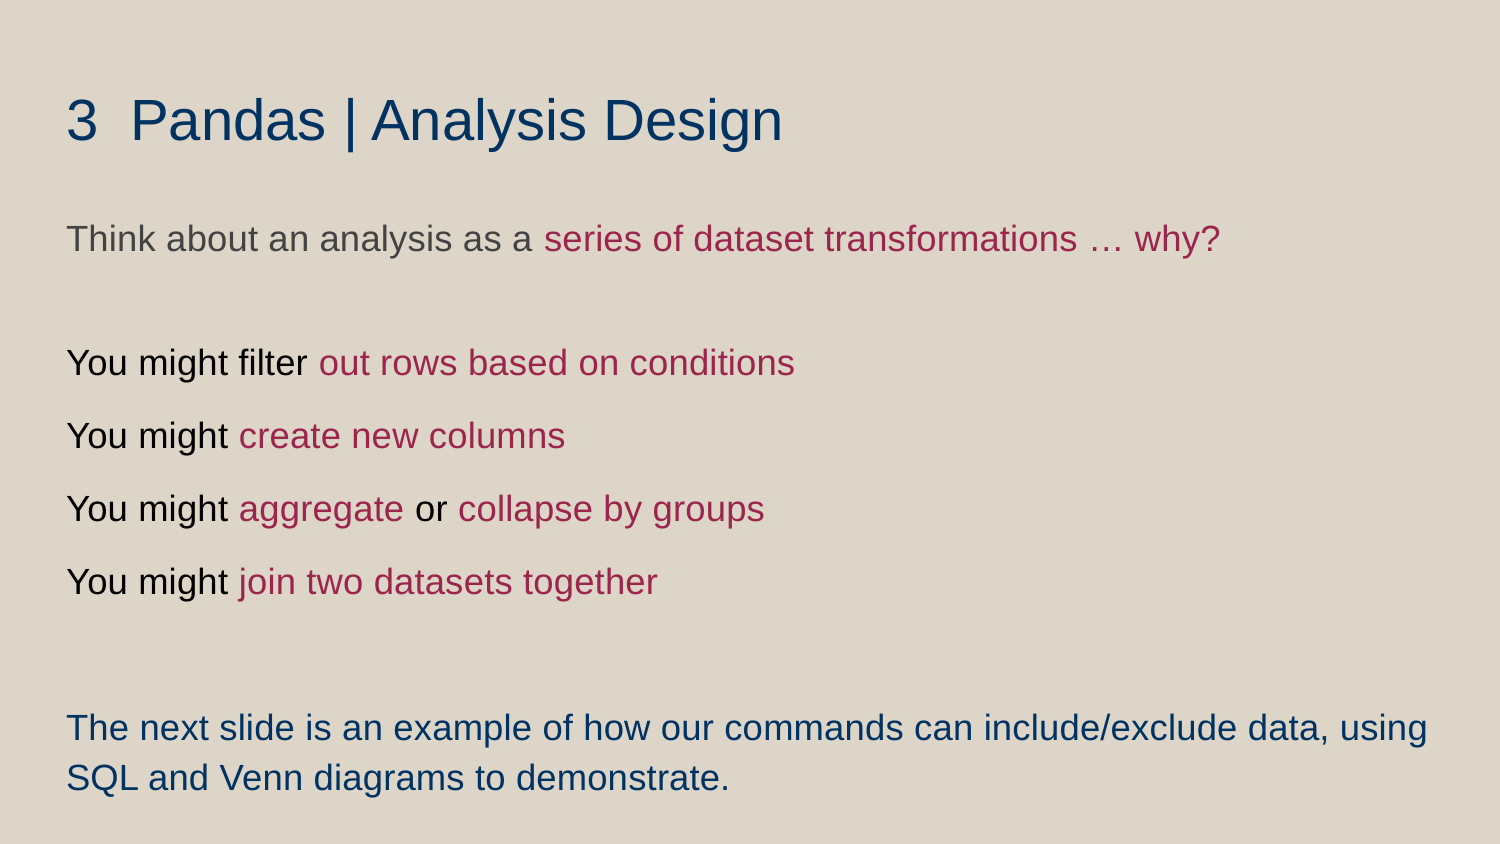

# 3  Pandas | Analysis Design
Think about an analysis as a series of dataset transformations … why?
You might filter out rows based on conditions
You might create new columns
You might aggregate or collapse by groups
You might join two datasets together

The next slide is an example of how our commands can include/exclude data, using SQL and Venn diagrams to demonstrate.